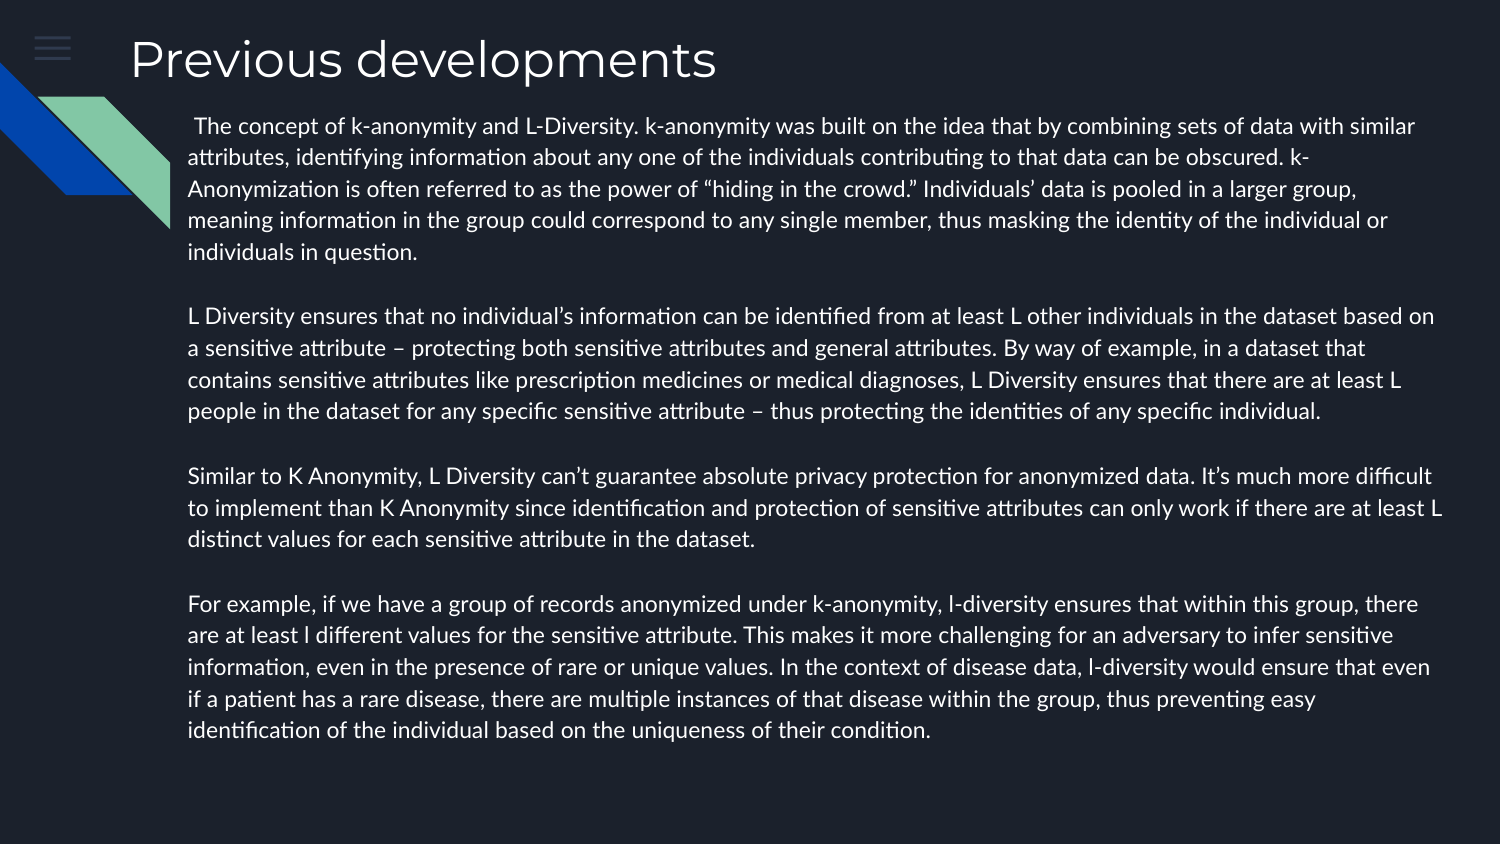

# Previous developments
 The concept of k-anonymity and L-Diversity. k-anonymity was built on the idea that by combining sets of data with similar attributes, identifying information about any one of the individuals contributing to that data can be obscured. k-Anonymization is often referred to as the power of “hiding in the crowd.” Individuals’ data is pooled in a larger group, meaning information in the group could correspond to any single member, thus masking the identity of the individual or individuals in question.
L Diversity ensures that no individual’s information can be identified from at least L other individuals in the dataset based on a sensitive attribute – protecting both sensitive attributes and general attributes. By way of example, in a dataset that contains sensitive attributes like prescription medicines or medical diagnoses, L Diversity ensures that there are at least L people in the dataset for any specific sensitive attribute – thus protecting the identities of any specific individual.
Similar to K Anonymity, L Diversity can’t guarantee absolute privacy protection for anonymized data. It’s much more difficult to implement than K Anonymity since identification and protection of sensitive attributes can only work if there are at least L distinct values for each sensitive attribute in the dataset.
For example, if we have a group of records anonymized under k-anonymity, l-diversity ensures that within this group, there are at least l different values for the sensitive attribute. This makes it more challenging for an adversary to infer sensitive information, even in the presence of rare or unique values. In the context of disease data, l-diversity would ensure that even if a patient has a rare disease, there are multiple instances of that disease within the group, thus preventing easy identification of the individual based on the uniqueness of their condition.